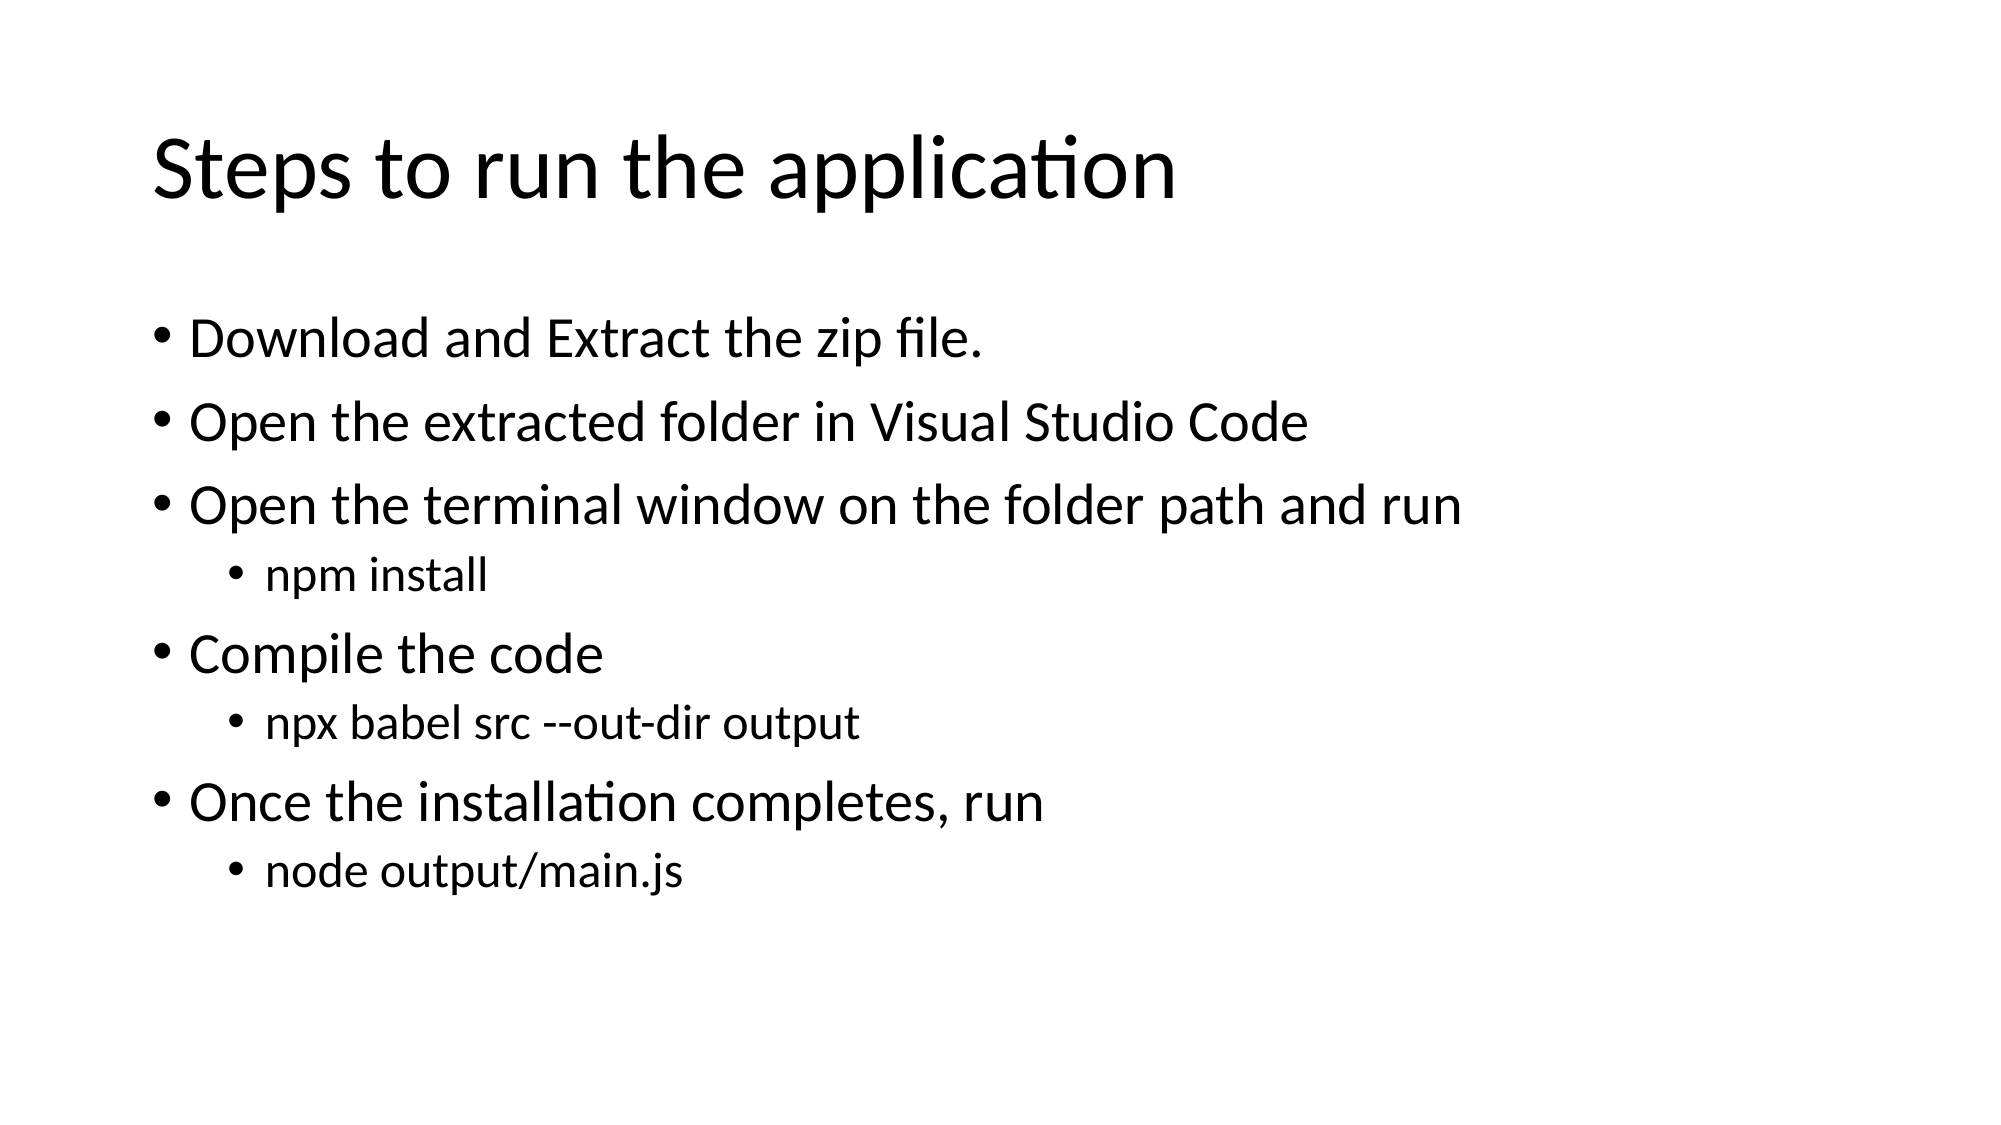

# Steps to run the application
Download and Extract the zip file.
Open the extracted folder in Visual Studio Code
Open the terminal window on the folder path and run
npm install
Compile the code
npx babel src --out-dir output
Once the installation completes, run
node output/main.js